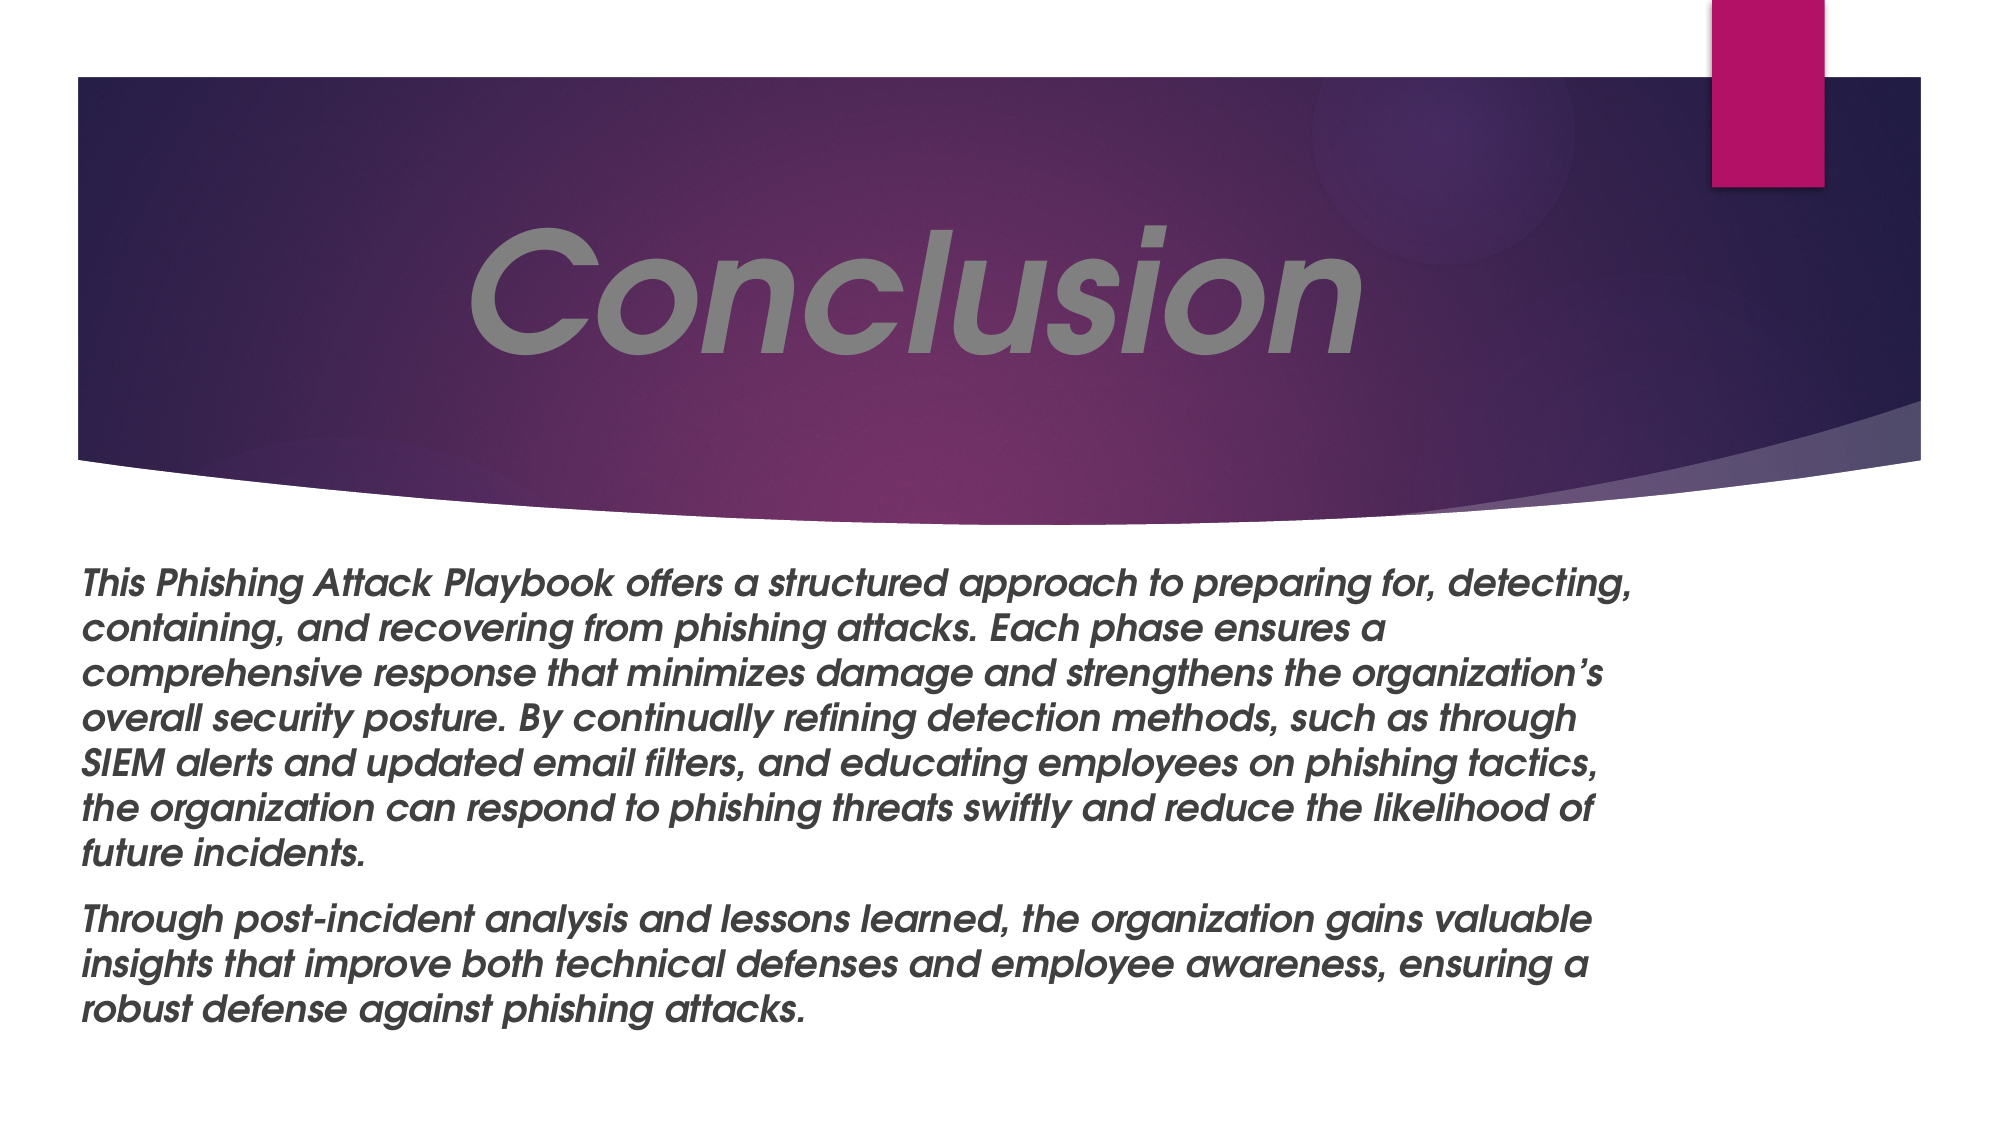

# Conclusion
This Phishing Attack Playbook offers a structured approach to preparing for, detecting, containing, and recovering from phishing attacks. Each phase ensures a comprehensive response that minimizes damage and strengthens the organization’s overall security posture. By continually refining detection methods, such as through SIEM alerts and updated email filters, and educating employees on phishing tactics, the organization can respond to phishing threats swiftly and reduce the likelihood of future incidents.
Through post-incident analysis and lessons learned, the organization gains valuable insights that improve both technical defenses and employee awareness, ensuring a robust defense against phishing attacks.